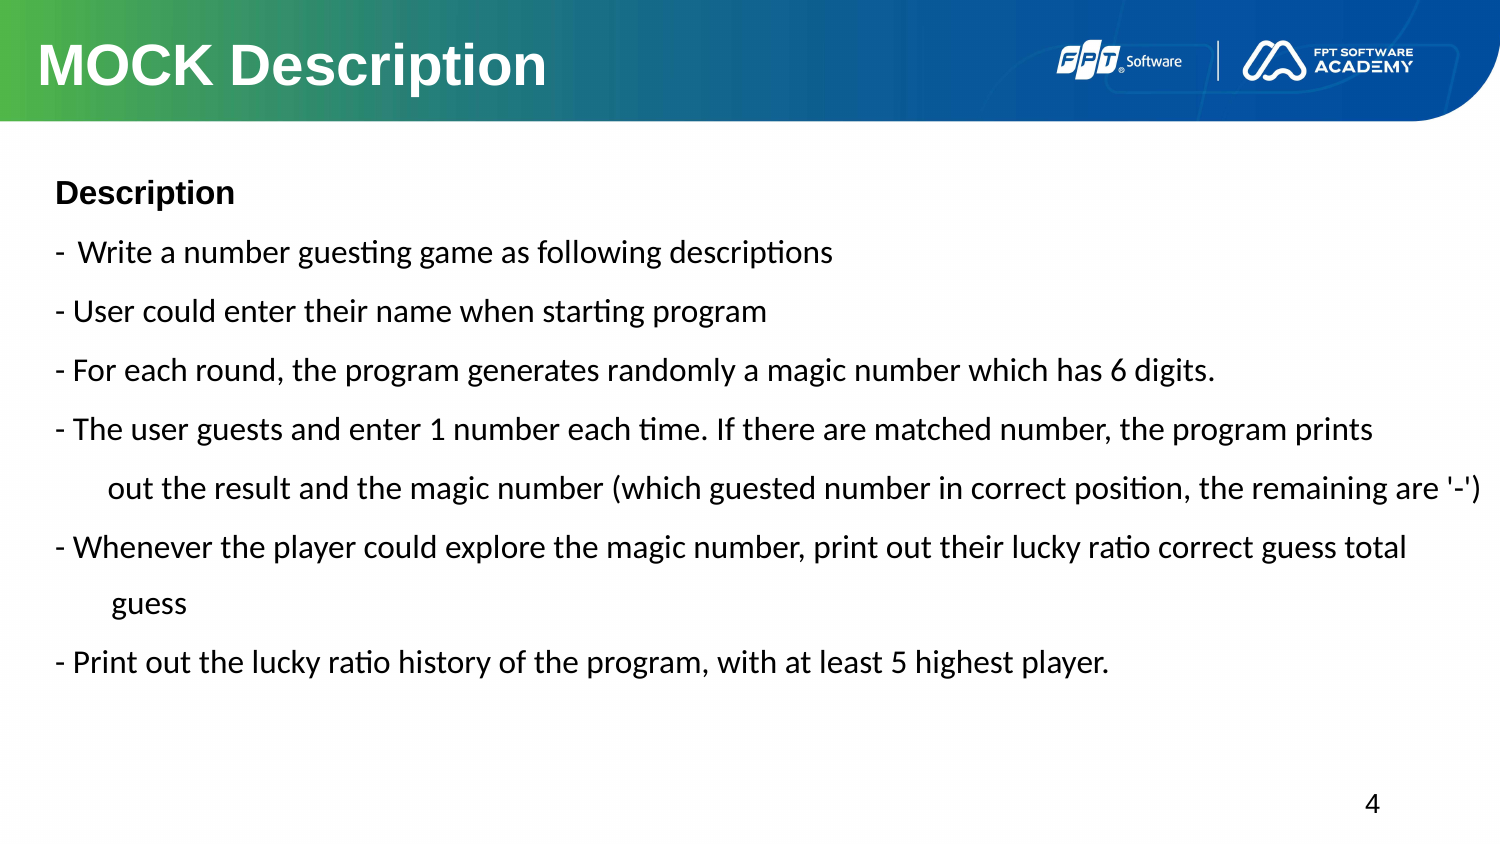

MOCK Description
Description
- Write a number guesting game as following descriptions
- User could enter their name when starting program
- For each round, the program generates randomly a magic number which has 6 digits.
- The user guests and enter 1 number each time. If there are matched number, the program prints
       out the result and the magic number (which guested number in correct position, the remaining are '-')
- Whenever the player could explore the magic number, print out their lucky ratio correct guess total guess
- Print out the lucky ratio history of the program, with at least 5 highest player.
4